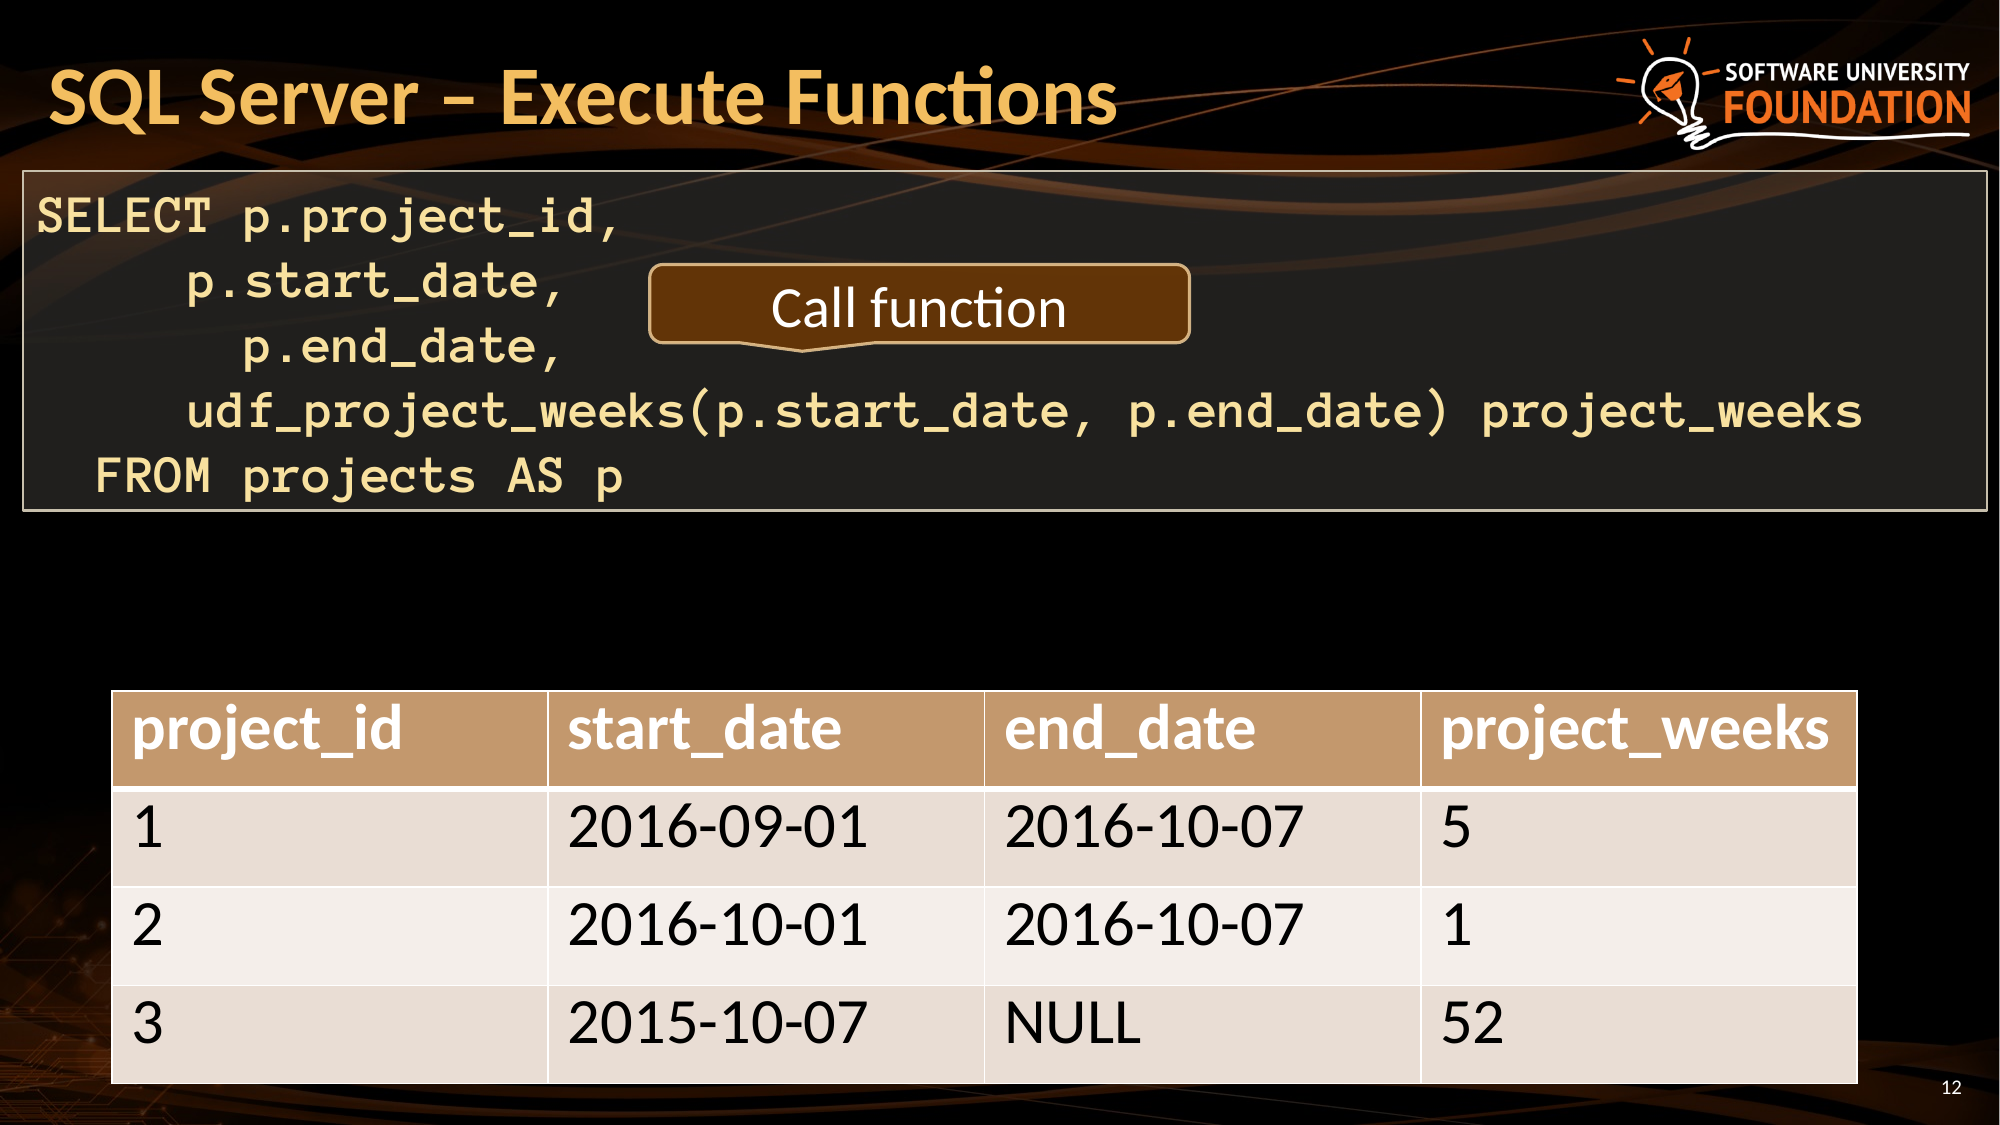

# SQL Server – Execute Functions
SELECT p.project_id,
	p.start_date,
       p.end_date,
	udf_project_weeks(p.start_date, p.end_date) project_weeks
  FROM projects AS p
Call function
| project\_id | start\_date | end\_date | project\_weeks |
| --- | --- | --- | --- |
| 1 | 2016-09-01 | 2016-10-07 | 5 |
| 2 | 2016-10-01 | 2016-10-07 | 1 |
| 3 | 2015-10-07 | NULL | 52 |
12